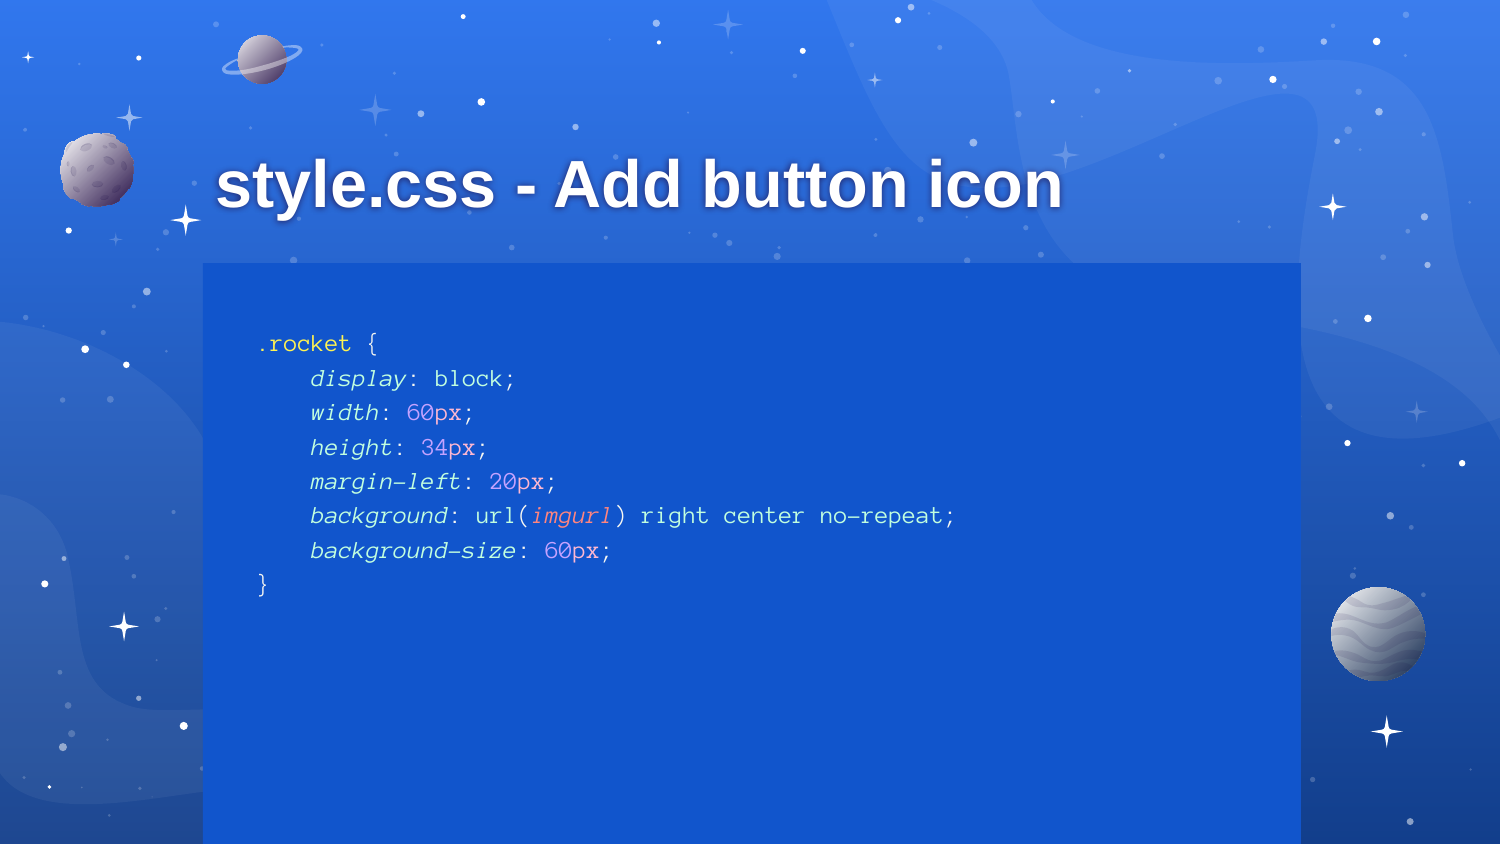

# style.css - Add button icon

.rocket {
    display: block;
    width: 60px;
    height: 34px;
    margin-left: 20px;
    background: url(imgurl) right center no-repeat;
    background-size: 60px;
}
33